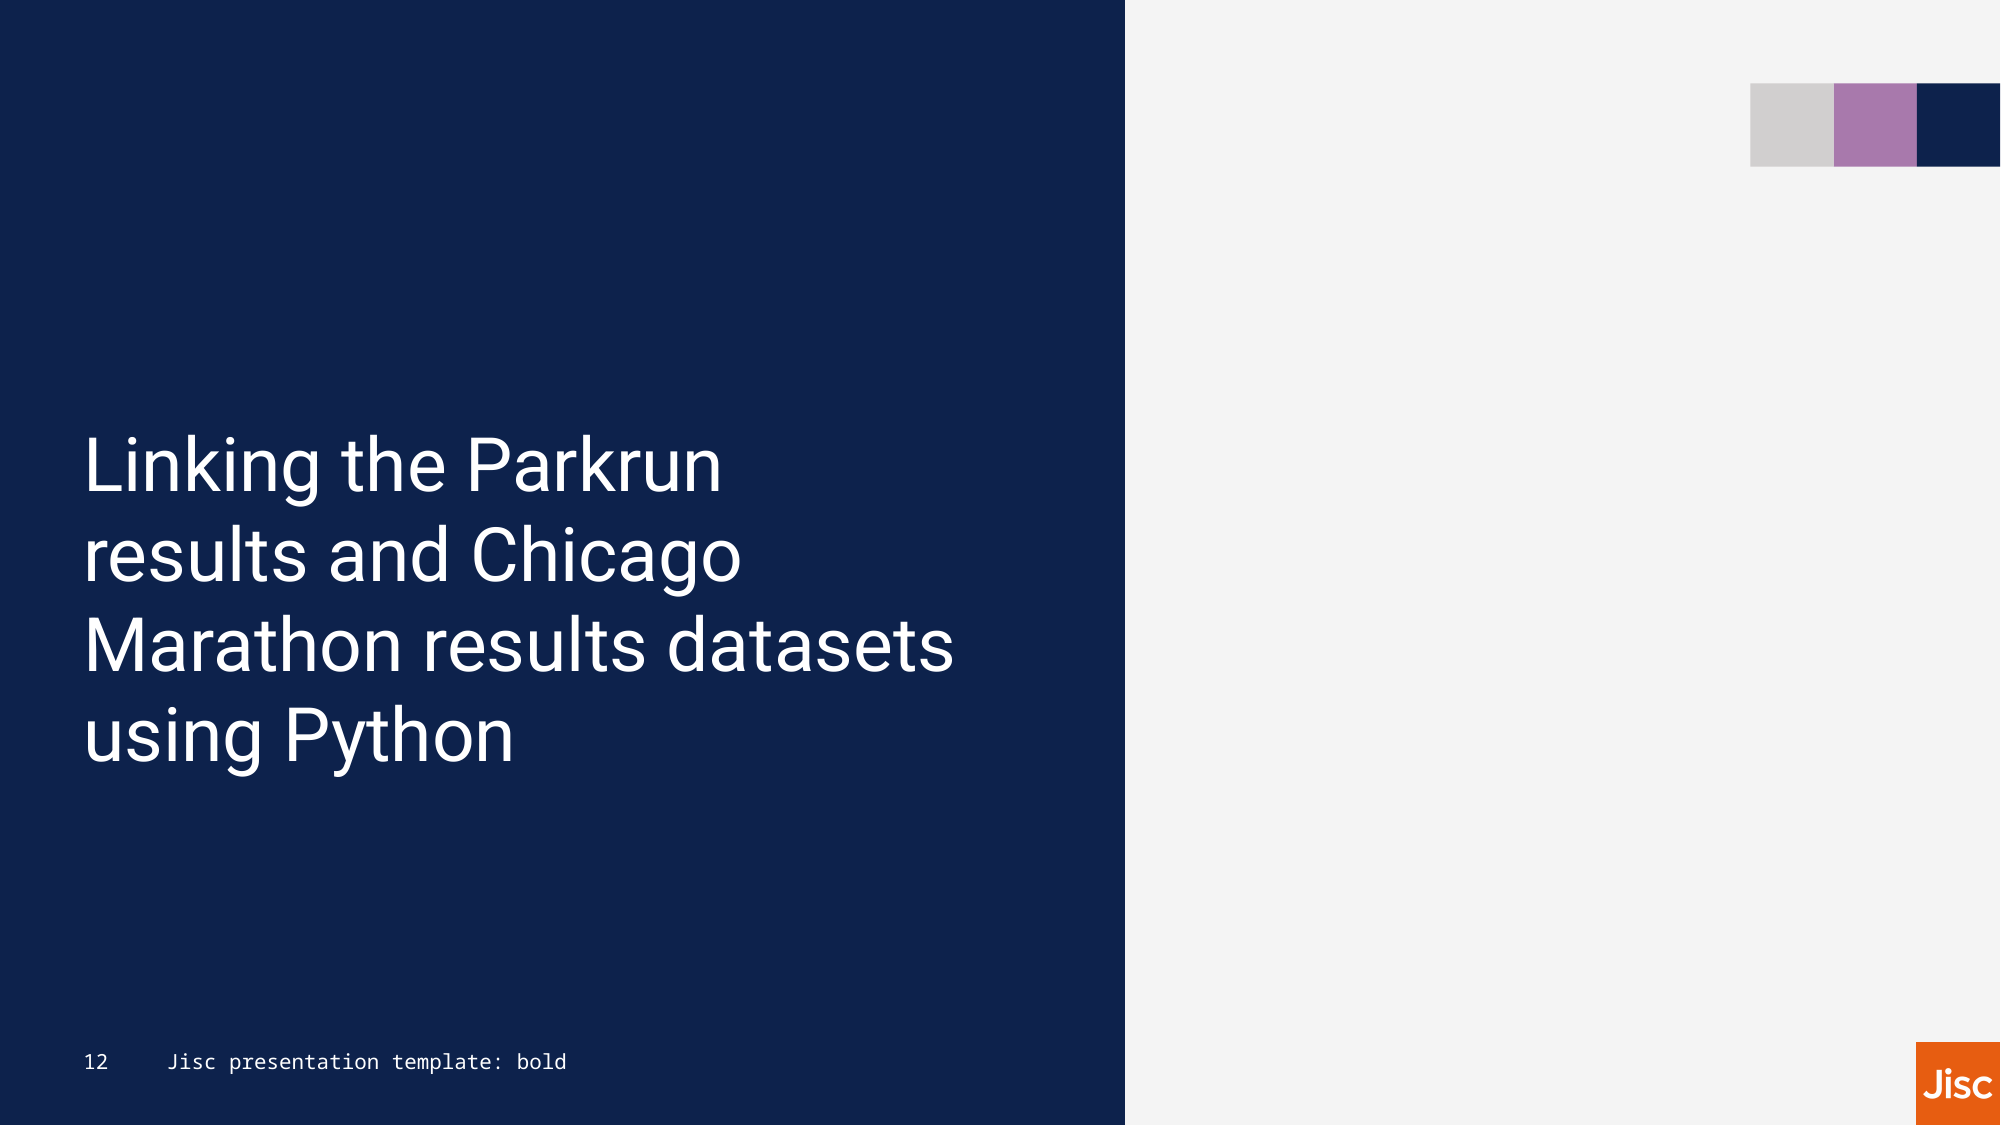

# Linking the Parkrun results and Chicago Marathon results datasets using Python
12
Jisc presentation template: bold